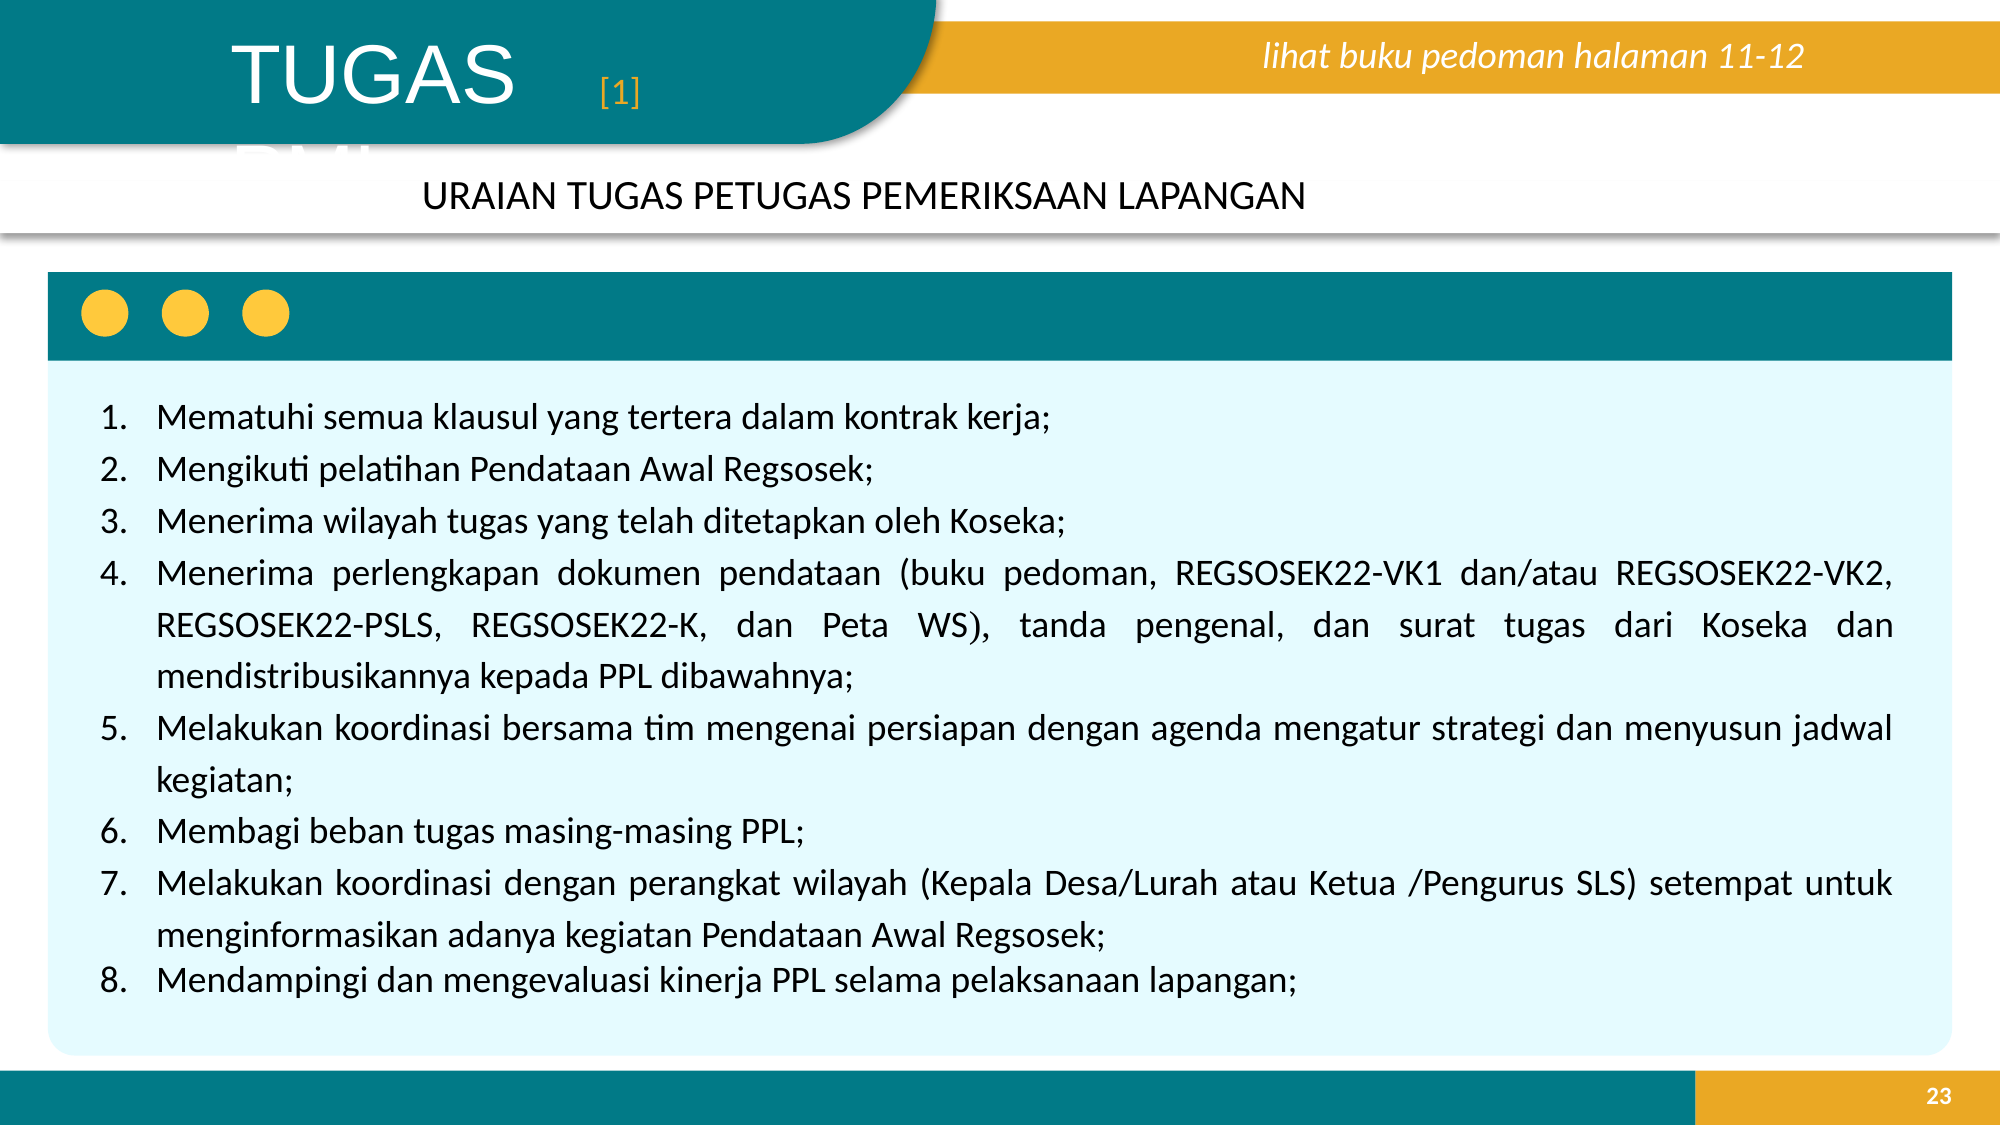

TUGAS PML

lihat buku pedoman halaman 11-12
[1]
URAIAN TUGAS PETUGAS PEMERIKSAAN LAPANGAN

Mematuhi semua klausul yang tertera dalam kontrak kerja;
Mengikuti pelatihan Pendataan Awal Regsosek;
Menerima wilayah tugas yang telah ditetapkan oleh Koseka;
Menerima perlengkapan dokumen pendataan (buku pedoman, REGSOSEK22-VK1 dan/atau REGSOSEK22-VK2, REGSOSEK22-PSLS, REGSOSEK22-K, dan Peta WS), tanda pengenal, dan surat tugas dari Koseka dan mendistribusikannya kepada PPL dibawahnya;
Melakukan koordinasi bersama tim mengenai persiapan dengan agenda mengatur strategi dan menyusun jadwal kegiatan;
Membagi beban tugas masing-masing PPL;
Melakukan koordinasi dengan perangkat wilayah (Kepala Desa/Lurah atau Ketua /Pengurus SLS) setempat untuk menginformasikan adanya kegiatan Pendataan Awal Regsosek;
Mendampingi dan mengevaluasi kinerja PPL selama pelaksanaan lapangan;
23